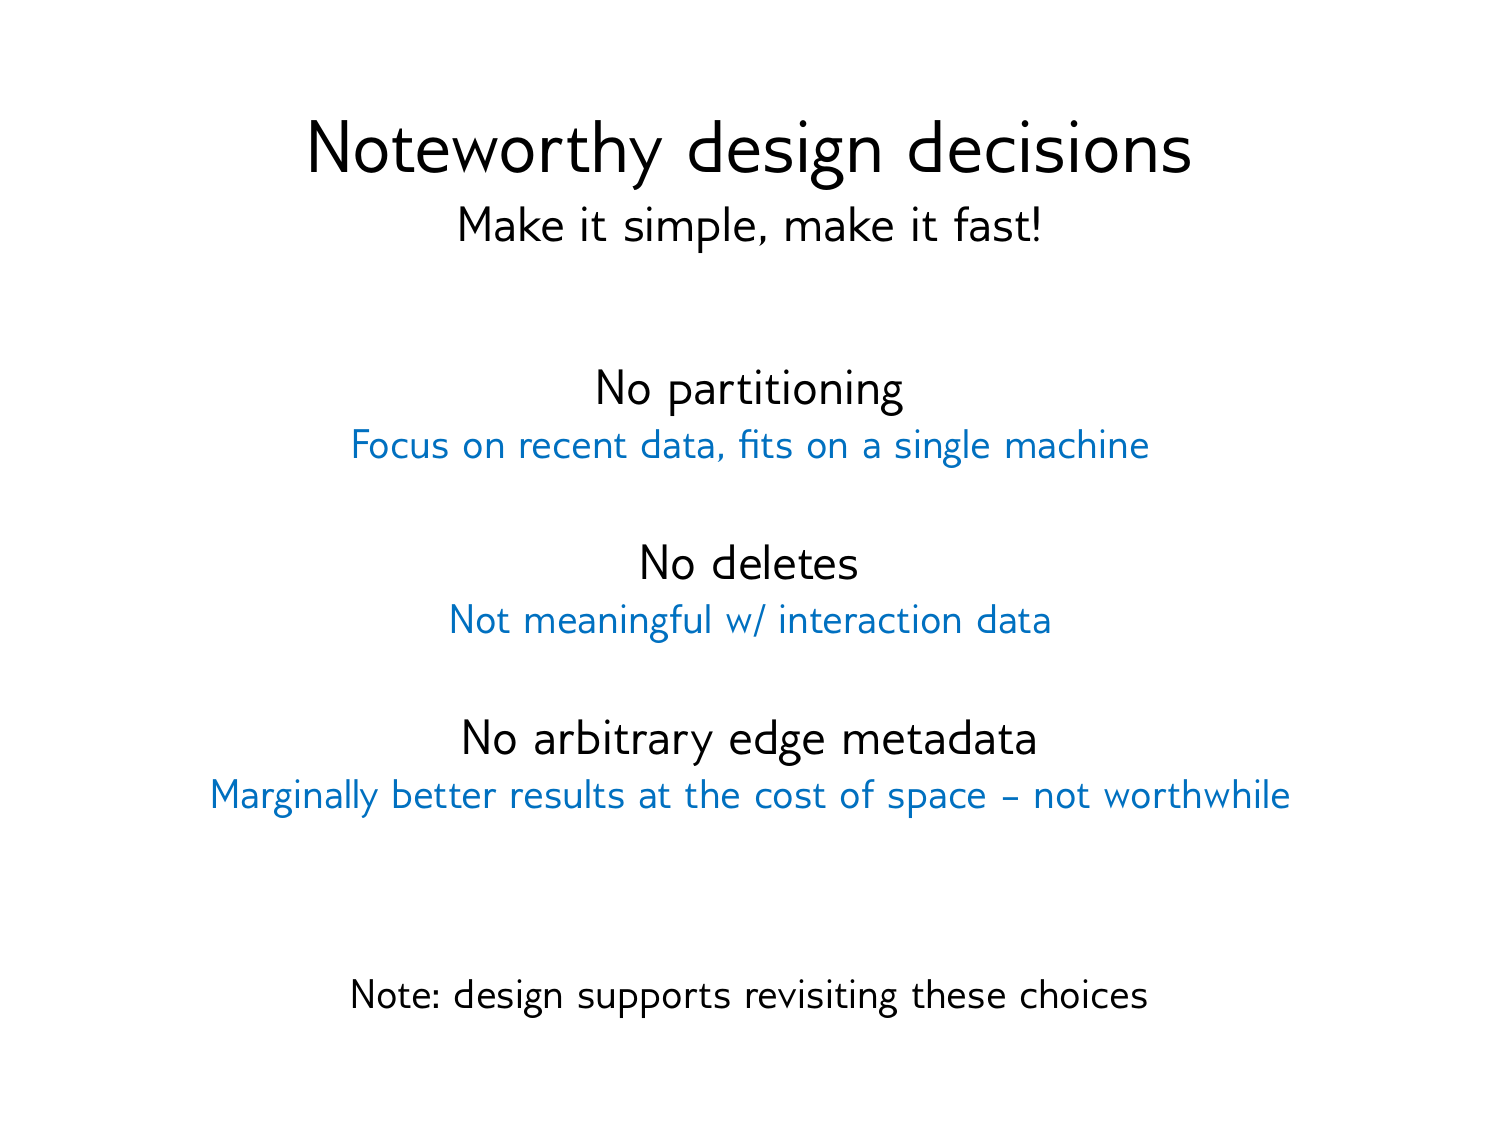

Noteworthy design decisions
Make it simple, make it fast!
No partitioning
Focus on recent data, fits on a single machine
No deletes
Not meaningful w/ interaction data
No arbitrary edge metadata
Marginally better results at the cost of space – not worthwhile
Note: design supports revisiting these choices